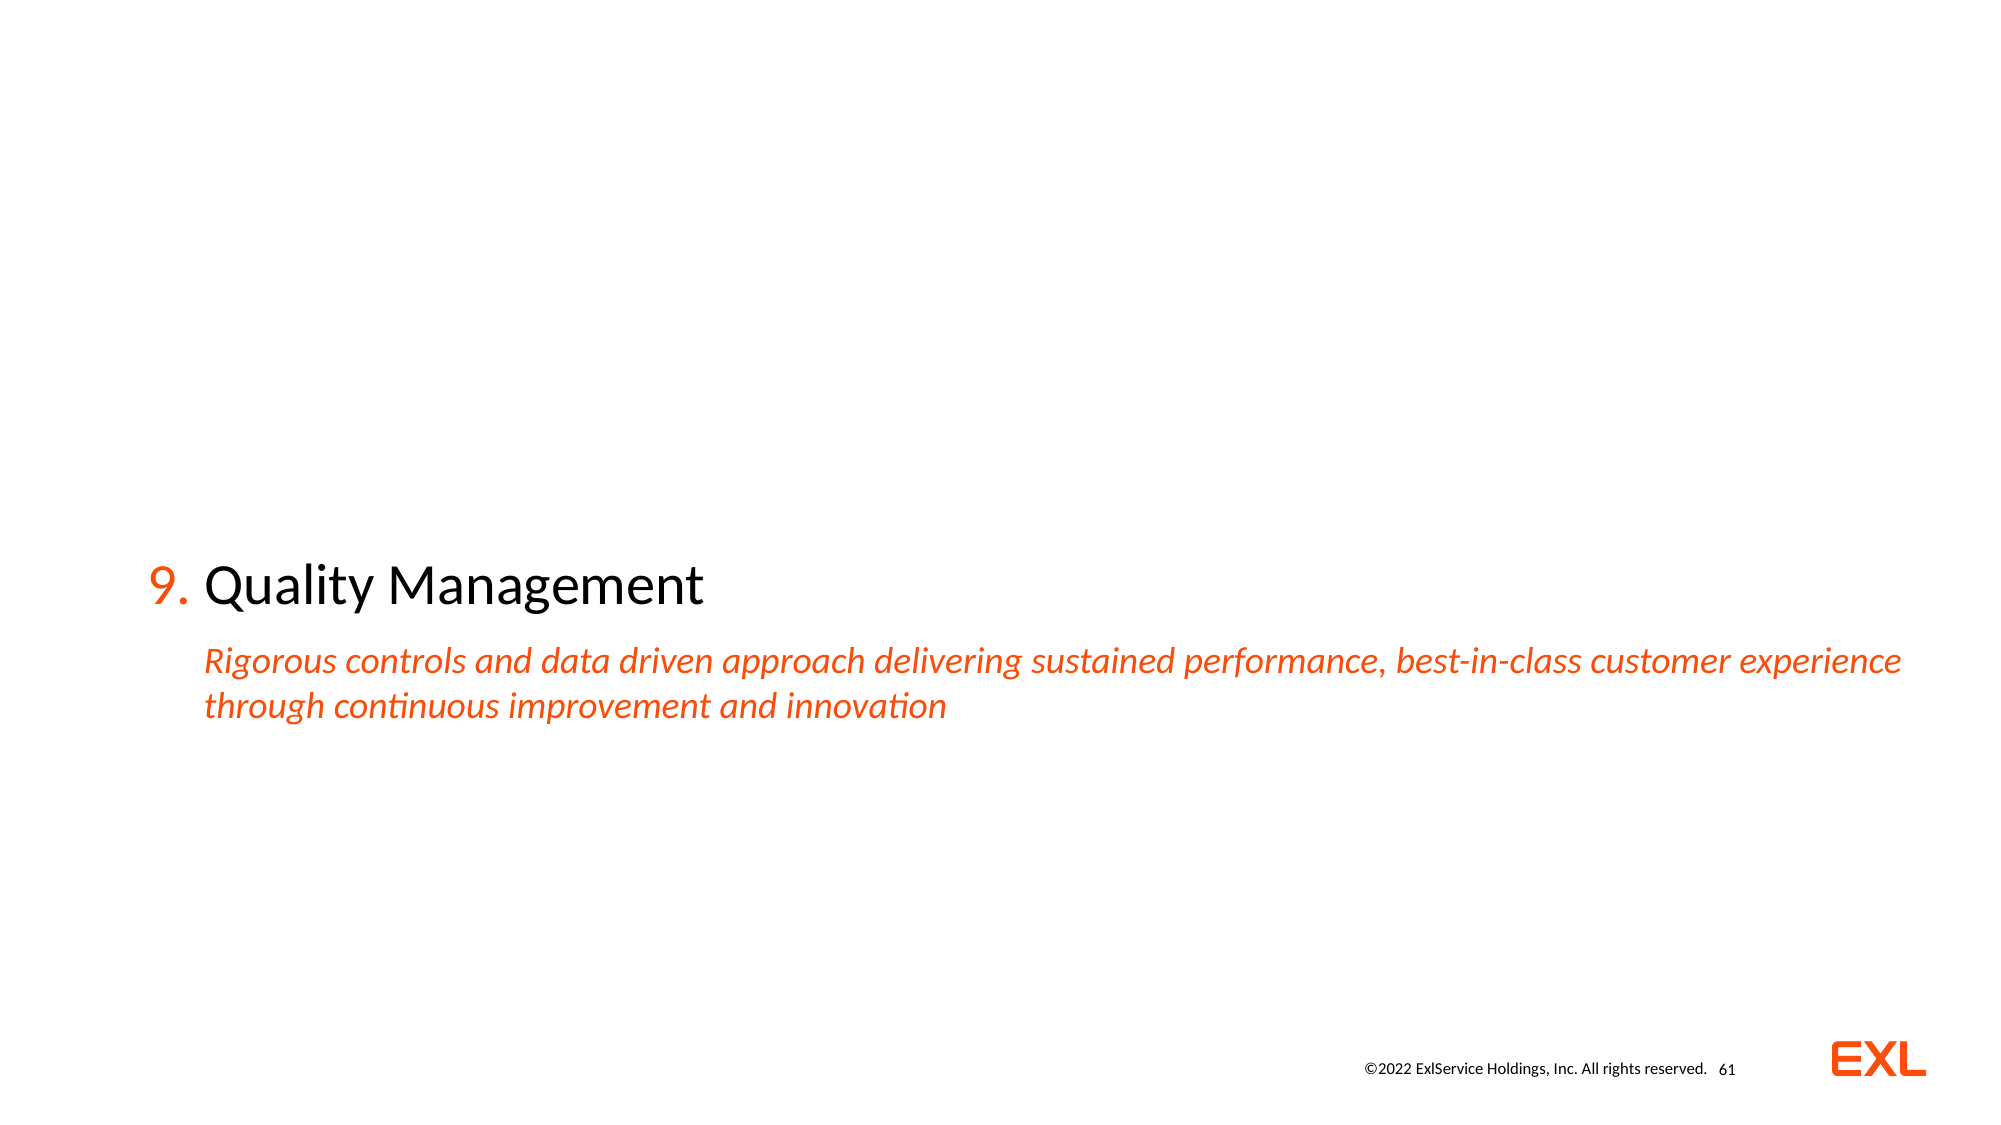

9. Quality Management
Rigorous controls and data driven approach delivering sustained performance, best-in-class customer experience through continuous improvement and innovation